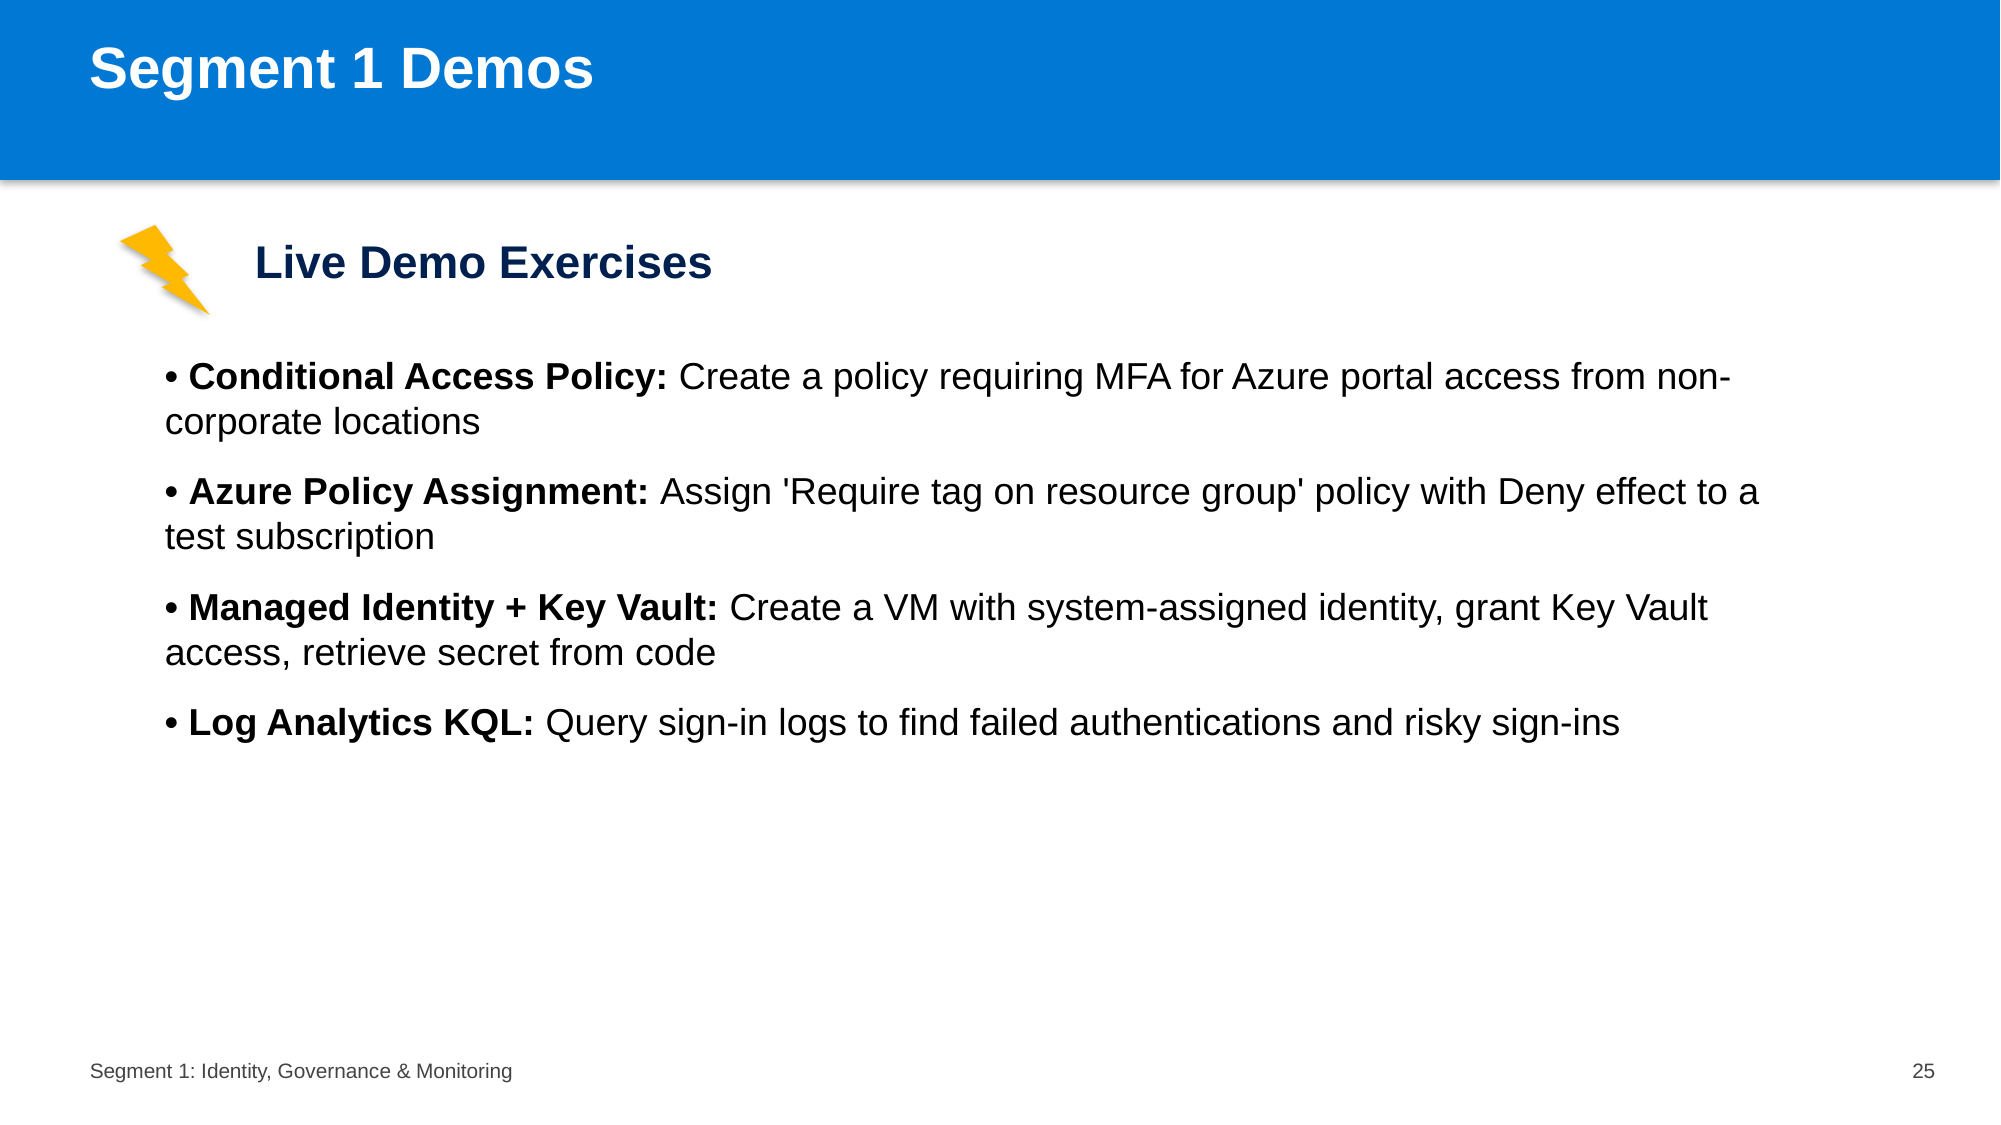

Segment 1 Demos

Live Demo Exercises
• Conditional Access Policy: Create a policy requiring MFA for Azure portal access from non-corporate locations
• Azure Policy Assignment: Assign 'Require tag on resource group' policy with Deny effect to a test subscription
• Managed Identity + Key Vault: Create a VM with system-assigned identity, grant Key Vault access, retrieve secret from code
• Log Analytics KQL: Query sign-in logs to find failed authentications and risky sign-ins
Segment 1: Identity, Governance & Monitoring
25